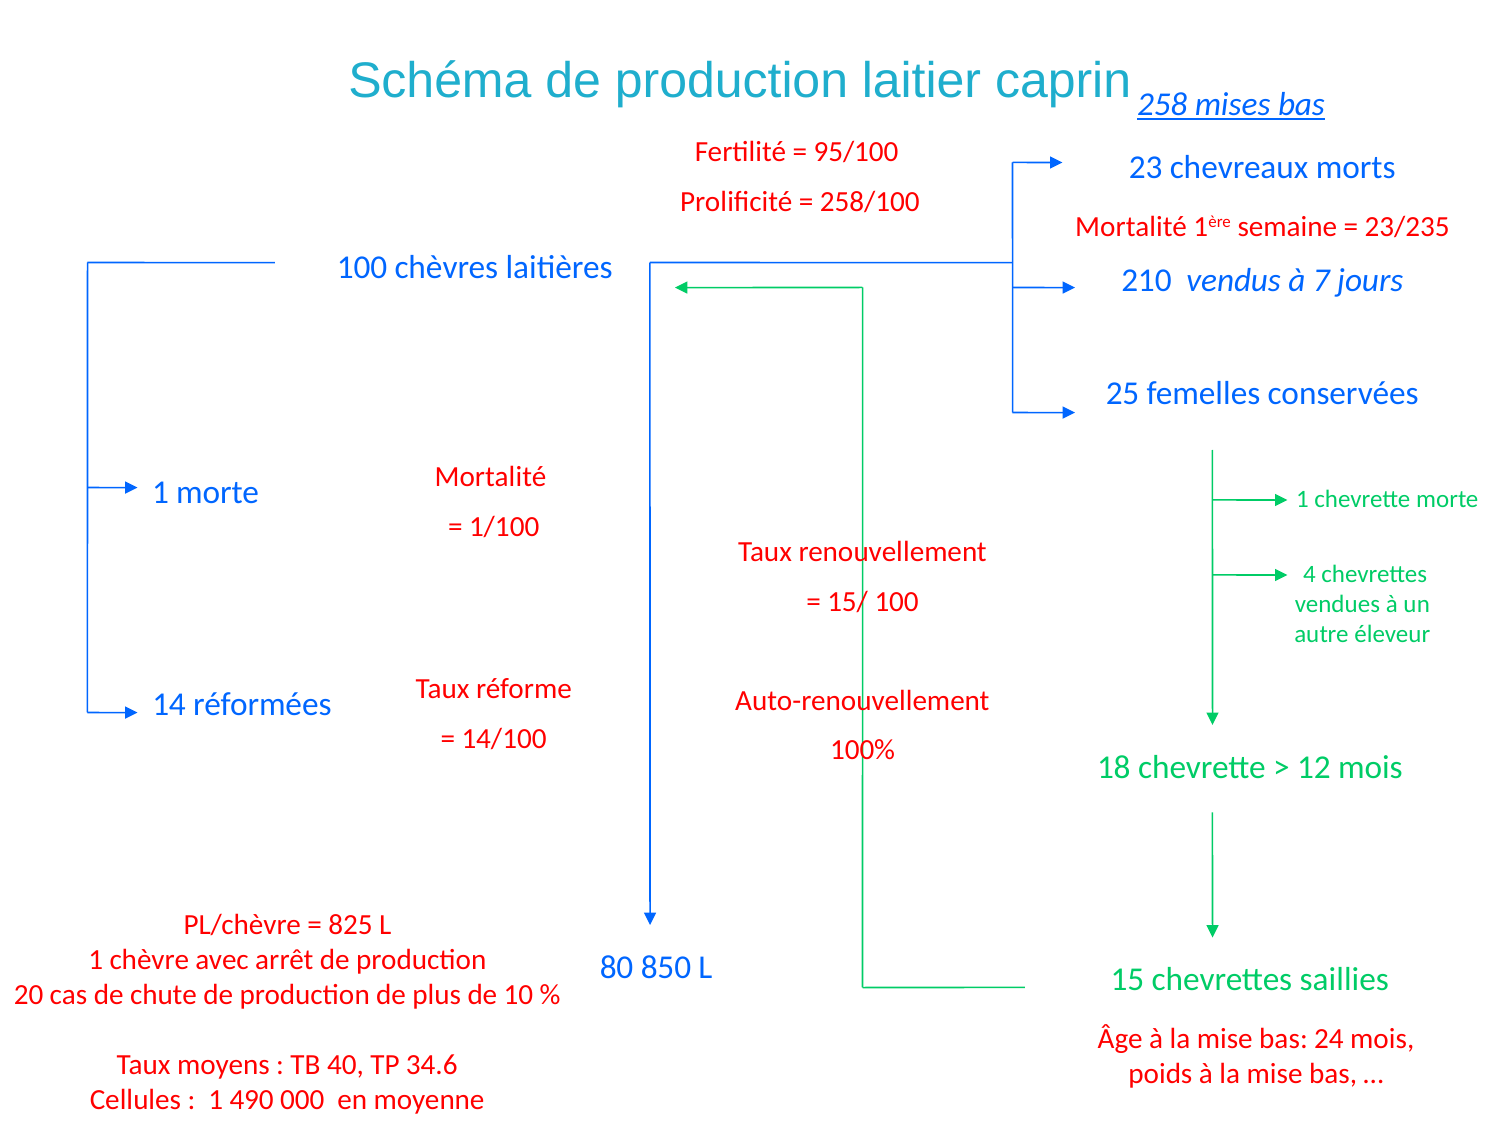

# Schéma de production laitier caprin
258 mises bas
Fertilité = 95/100
Prolificité = 258/100
23 chevreaux morts

210  vendus à 7 jours

25 femelles conservées

Mortalité 1ère semaine = 23/235
100 chèvres laitières

Mortalité
= 1/100

1 morte
1 chevrette morte

Taux renouvellement
= 15/ 100

Auto-renouvellement
100%
 4 chevrettes vendues à un autre éleveur

Taux réforme
= 14/100
14 réformées

18 chevrette > 12 mois

PL/chèvre = 825 L
1 chèvre avec arrêt de production
20 cas de chute de production de plus de 10 %

Taux moyens : TB 40, TP 34.6
Cellules :  1 490 000  en moyenne
80 850 L
15 chevrettes saillies

Âge à la mise bas: 24 mois, poids à la mise bas, …